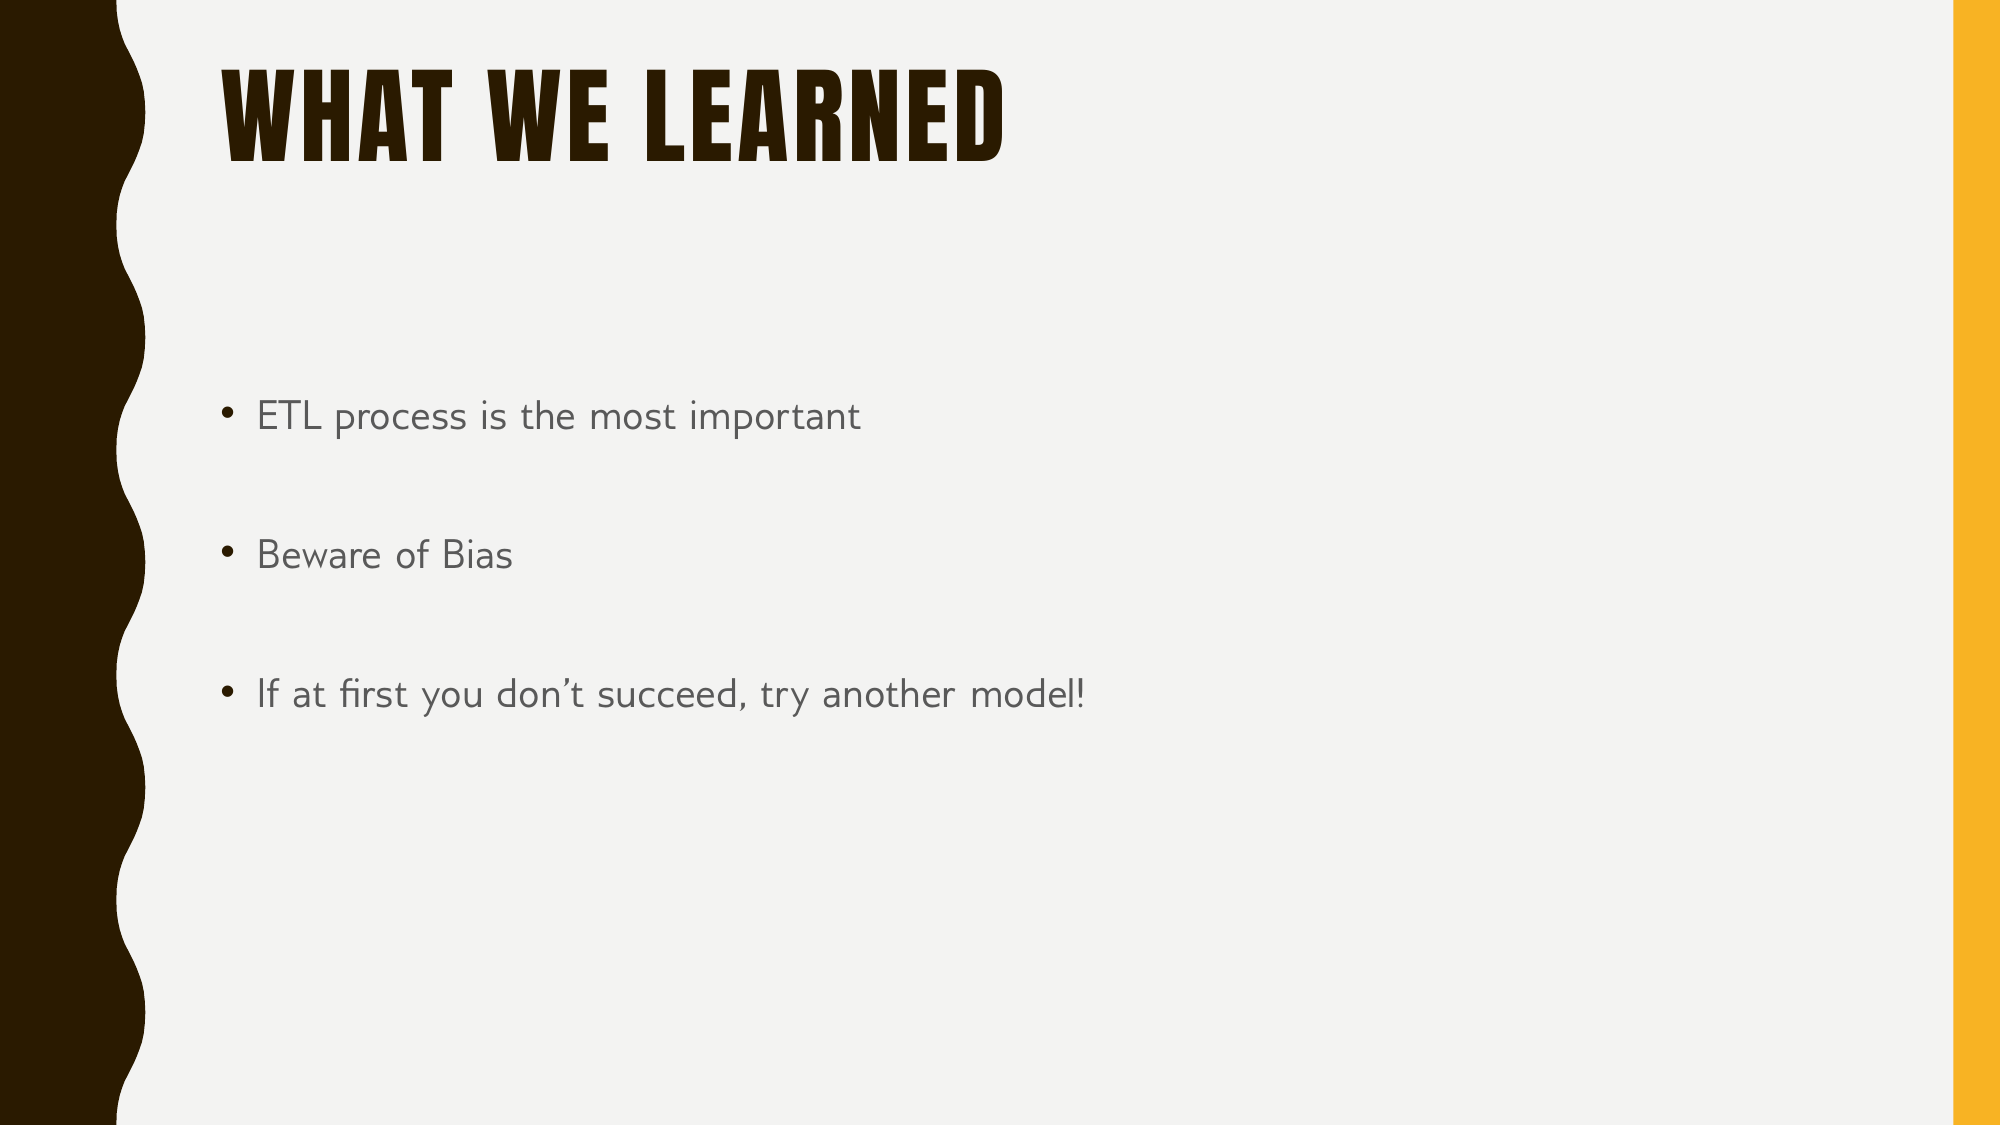

# What we Learned
ETL process is the most important

Beware of Bias

If at first you don’t succeed, try another model!